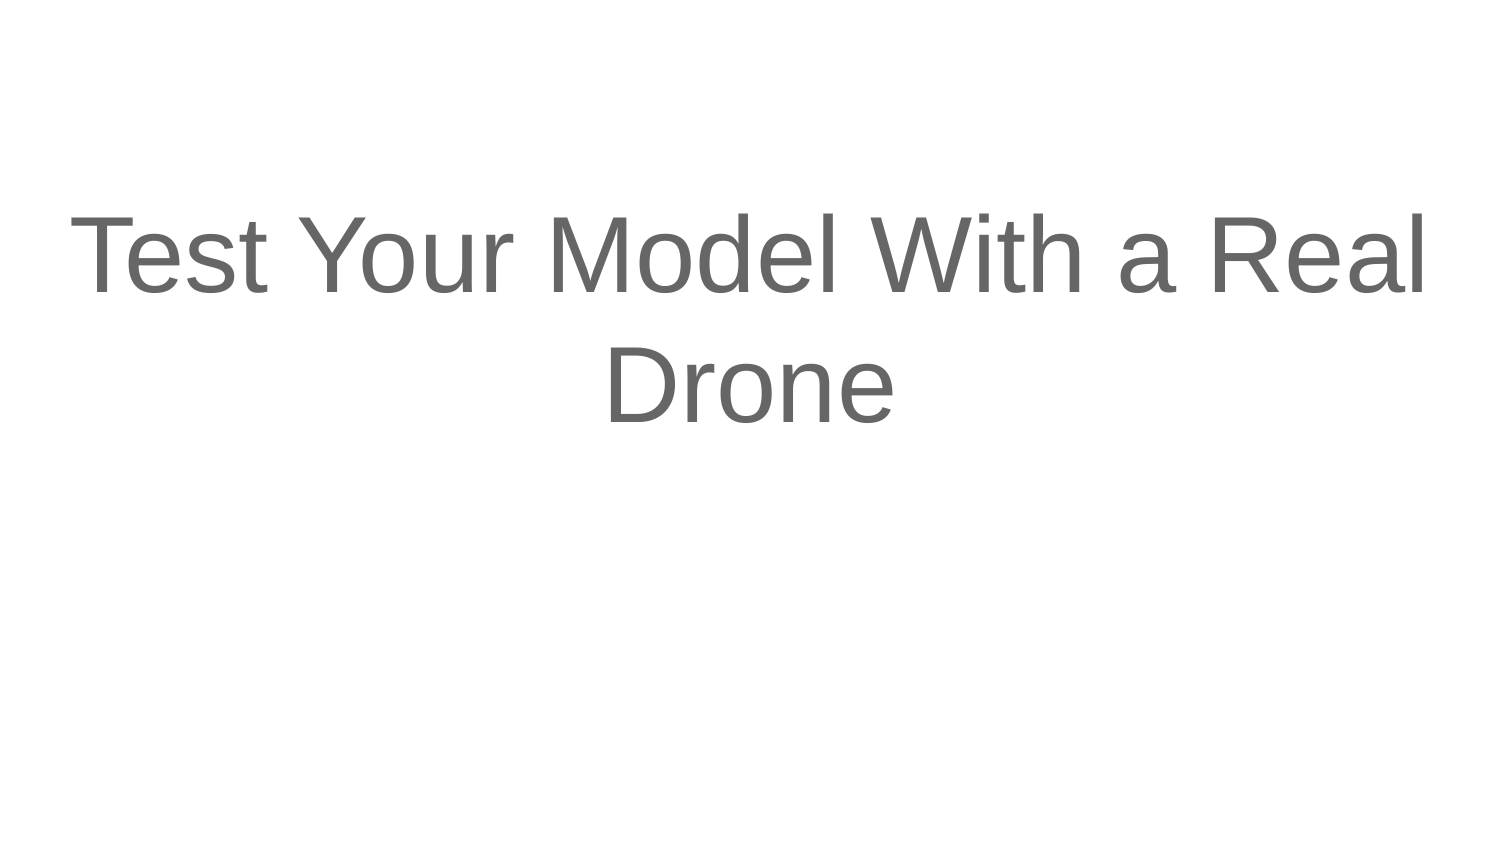

# Test Your Model With a Real Drone